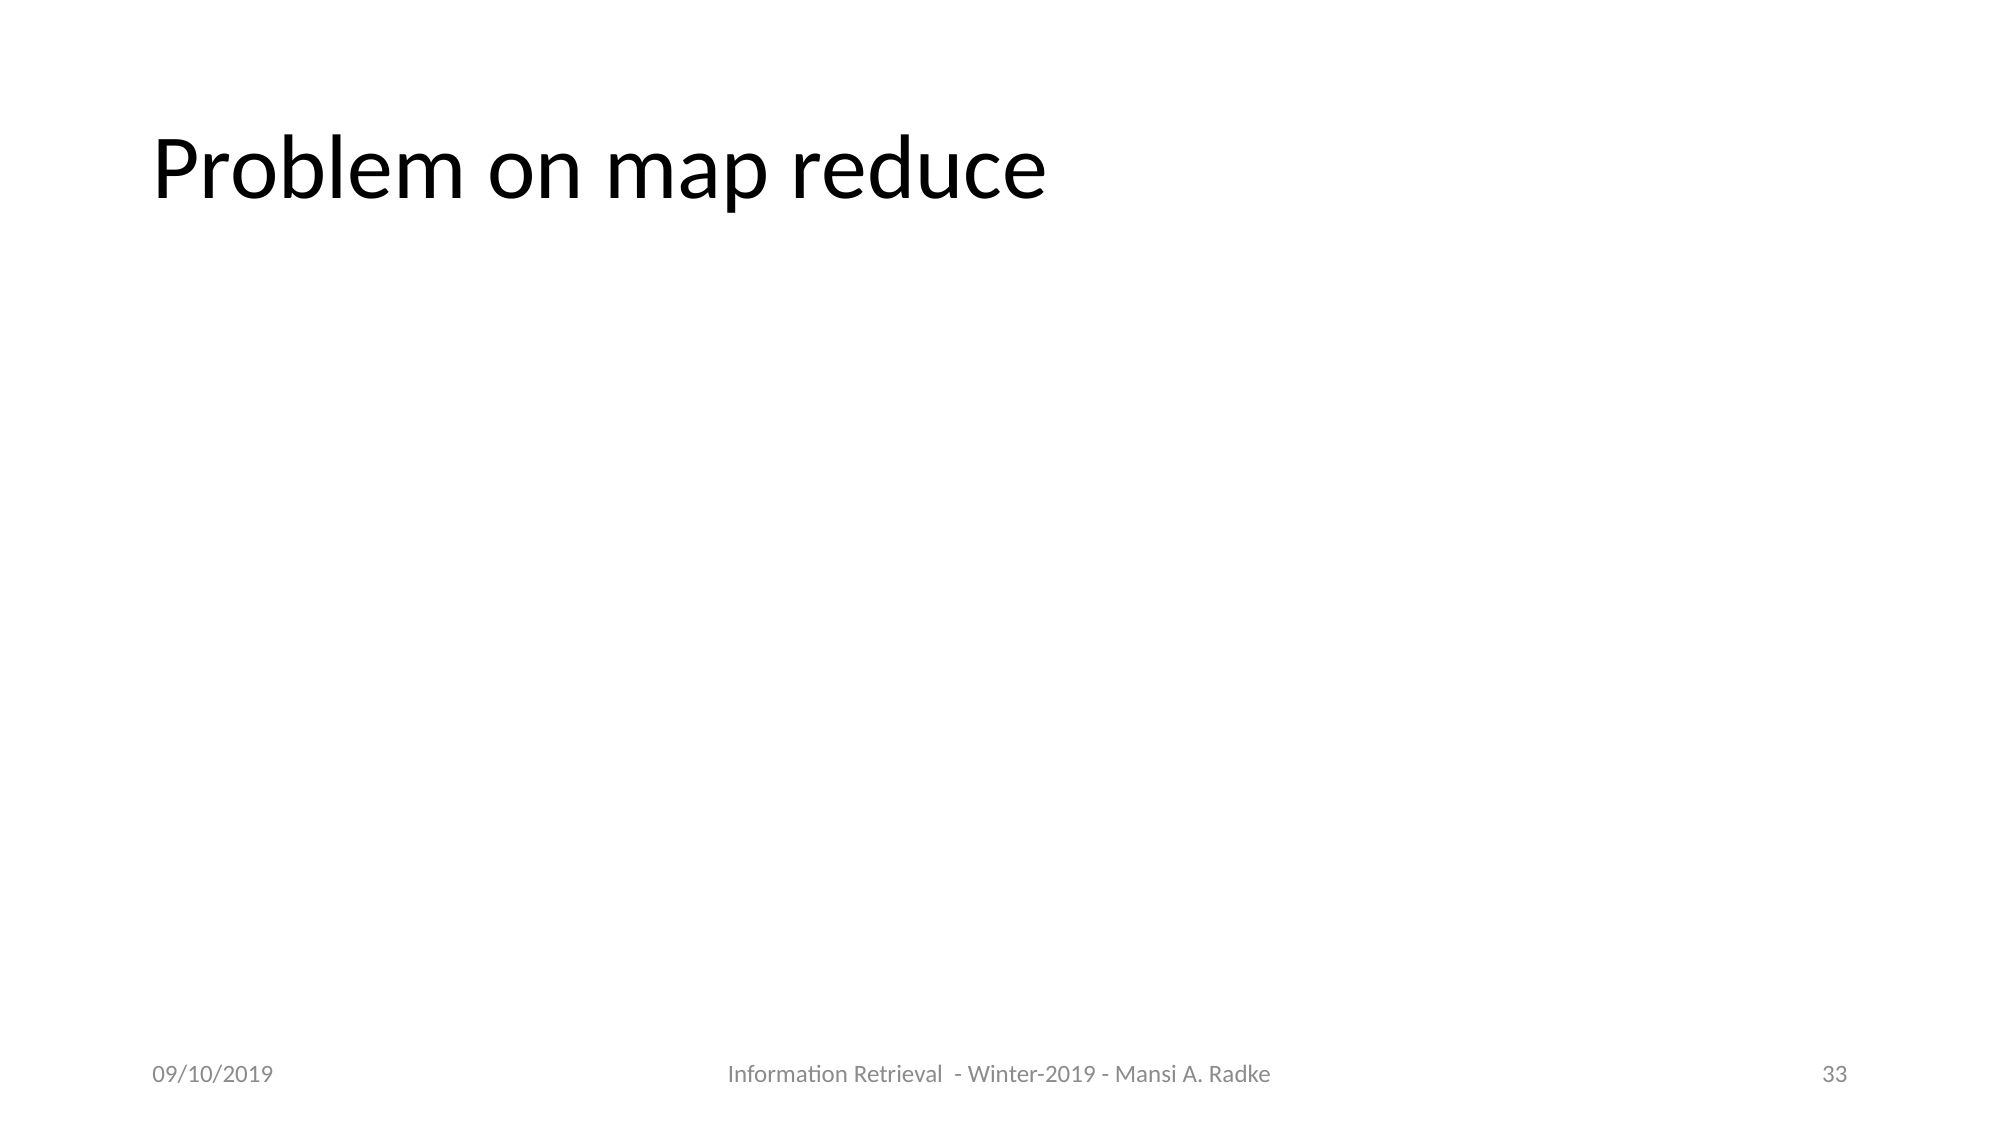

Problem on map reduce

09/10/2019
Information Retrieval  - Winter-2019 - Mansi A. Radke
33